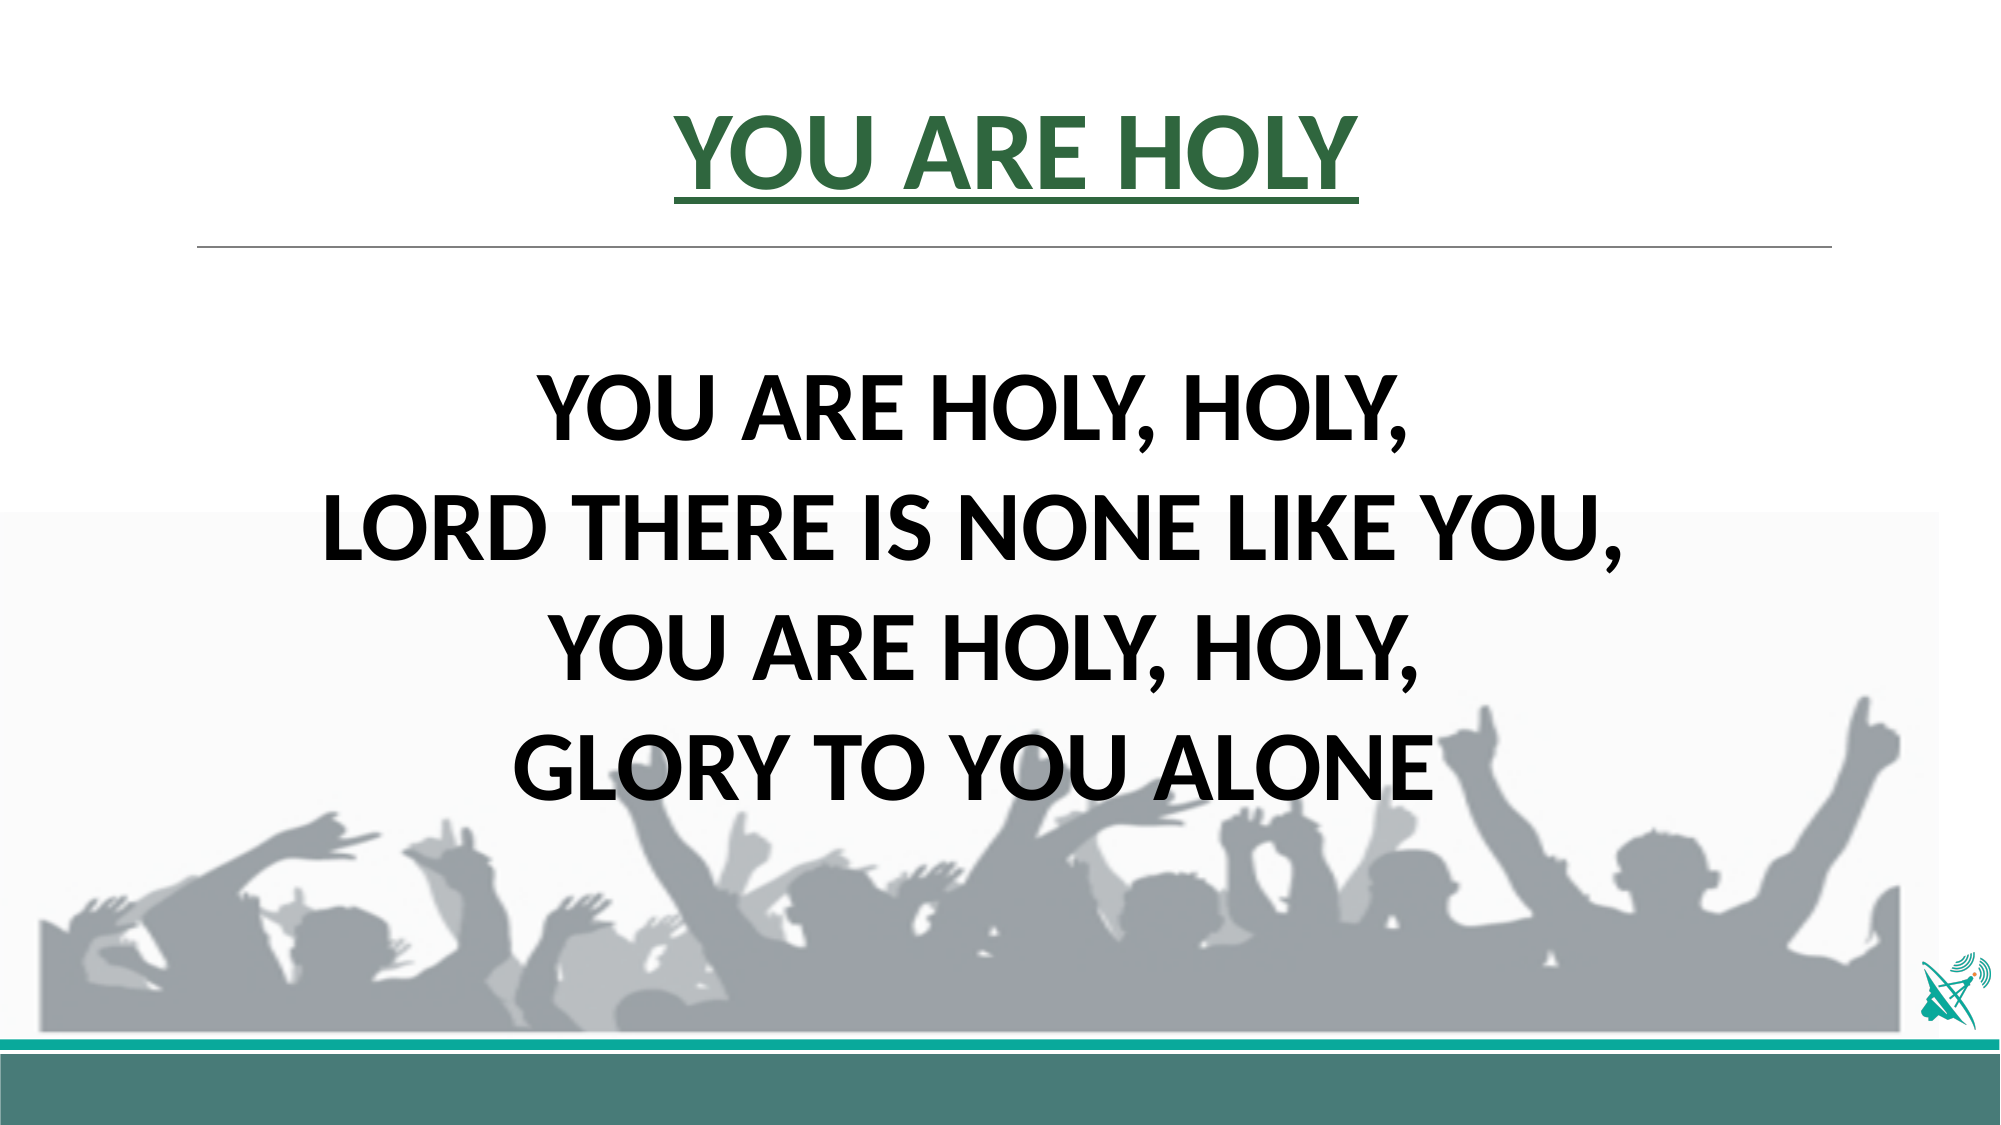

# YOU ARE HOLY
YOU ARE HOLY, HOLY,
LORD THERE IS NONE LIKE YOU,
 YOU ARE HOLY, HOLY,
GLORY TO YOU ALONE